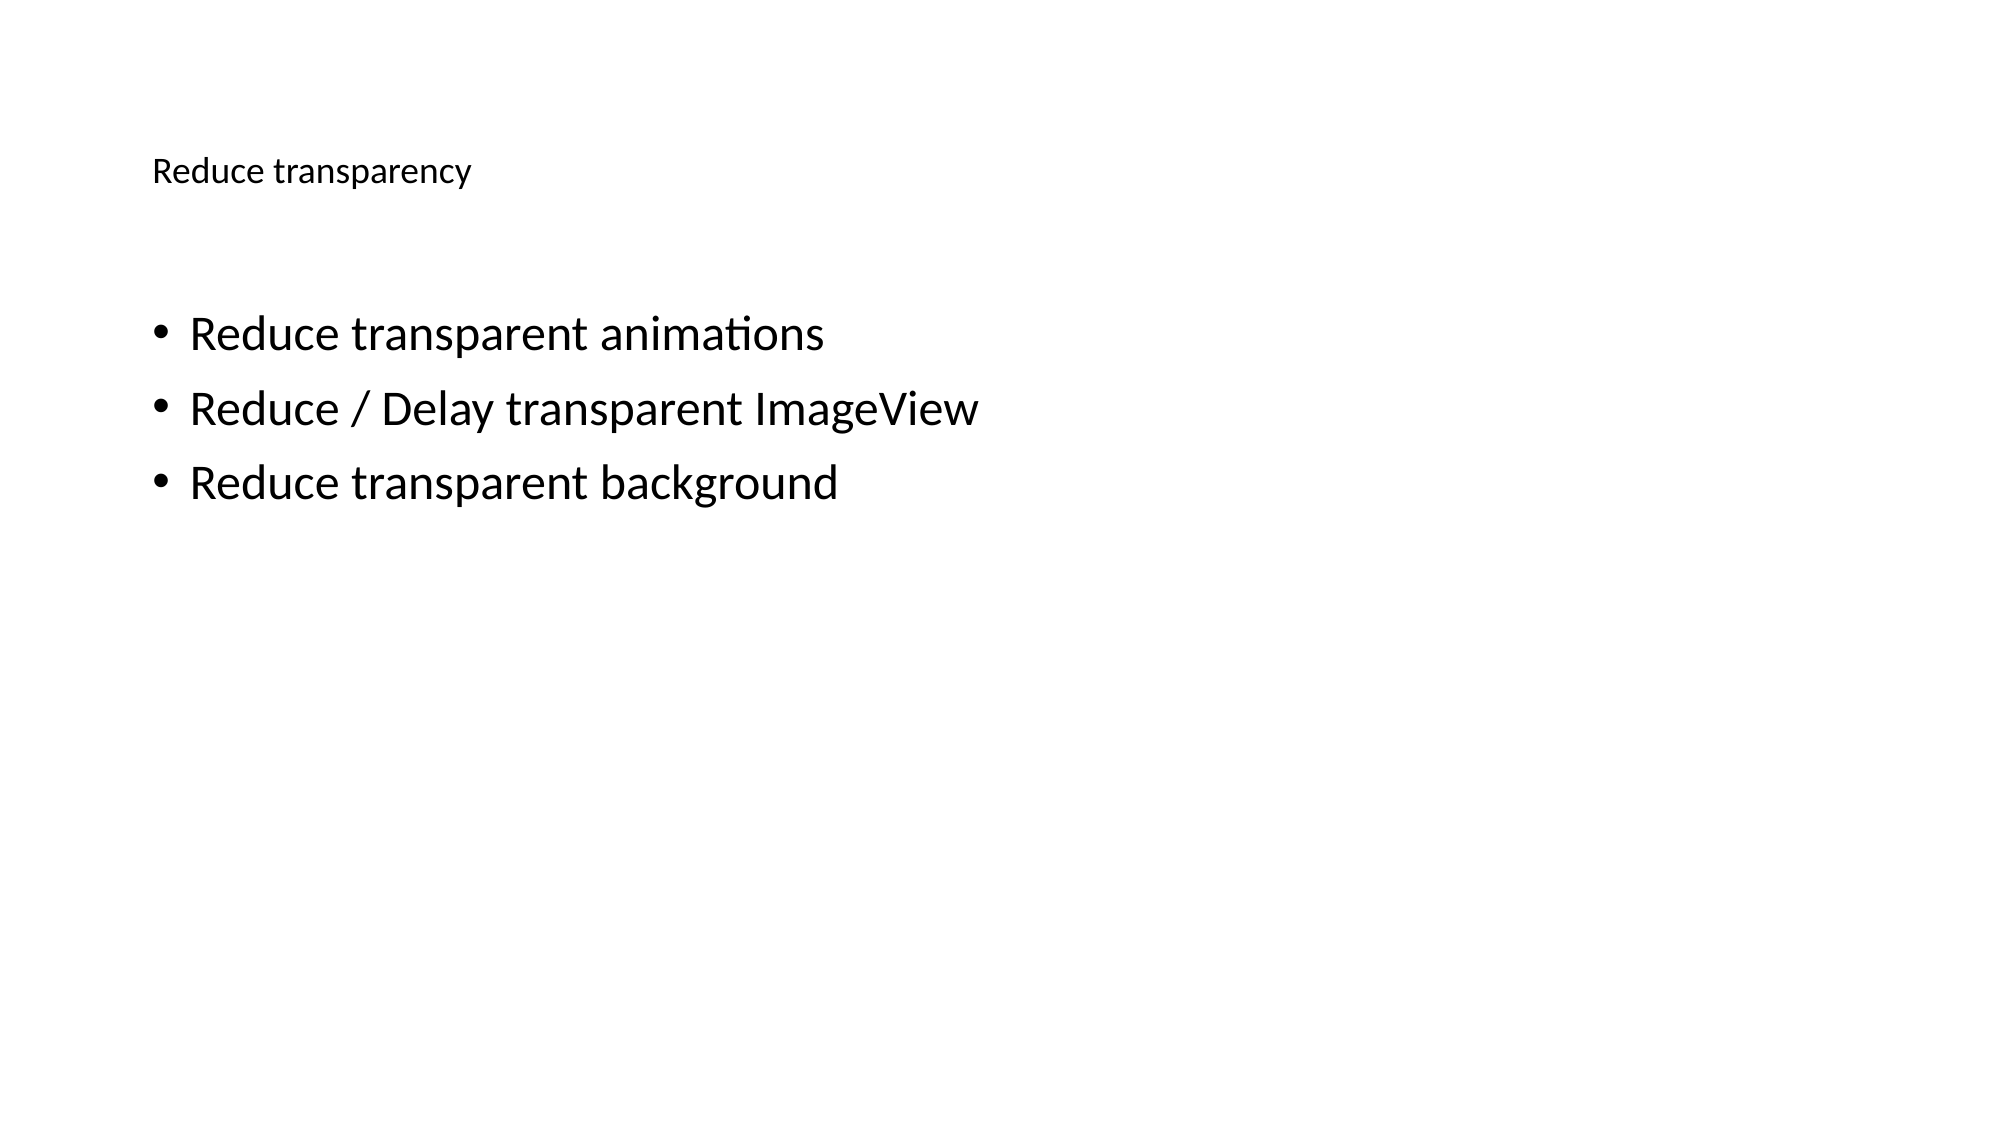

# Reduce transparency
Reduce transparent animations
Reduce / Delay transparent ImageView
Reduce transparent background